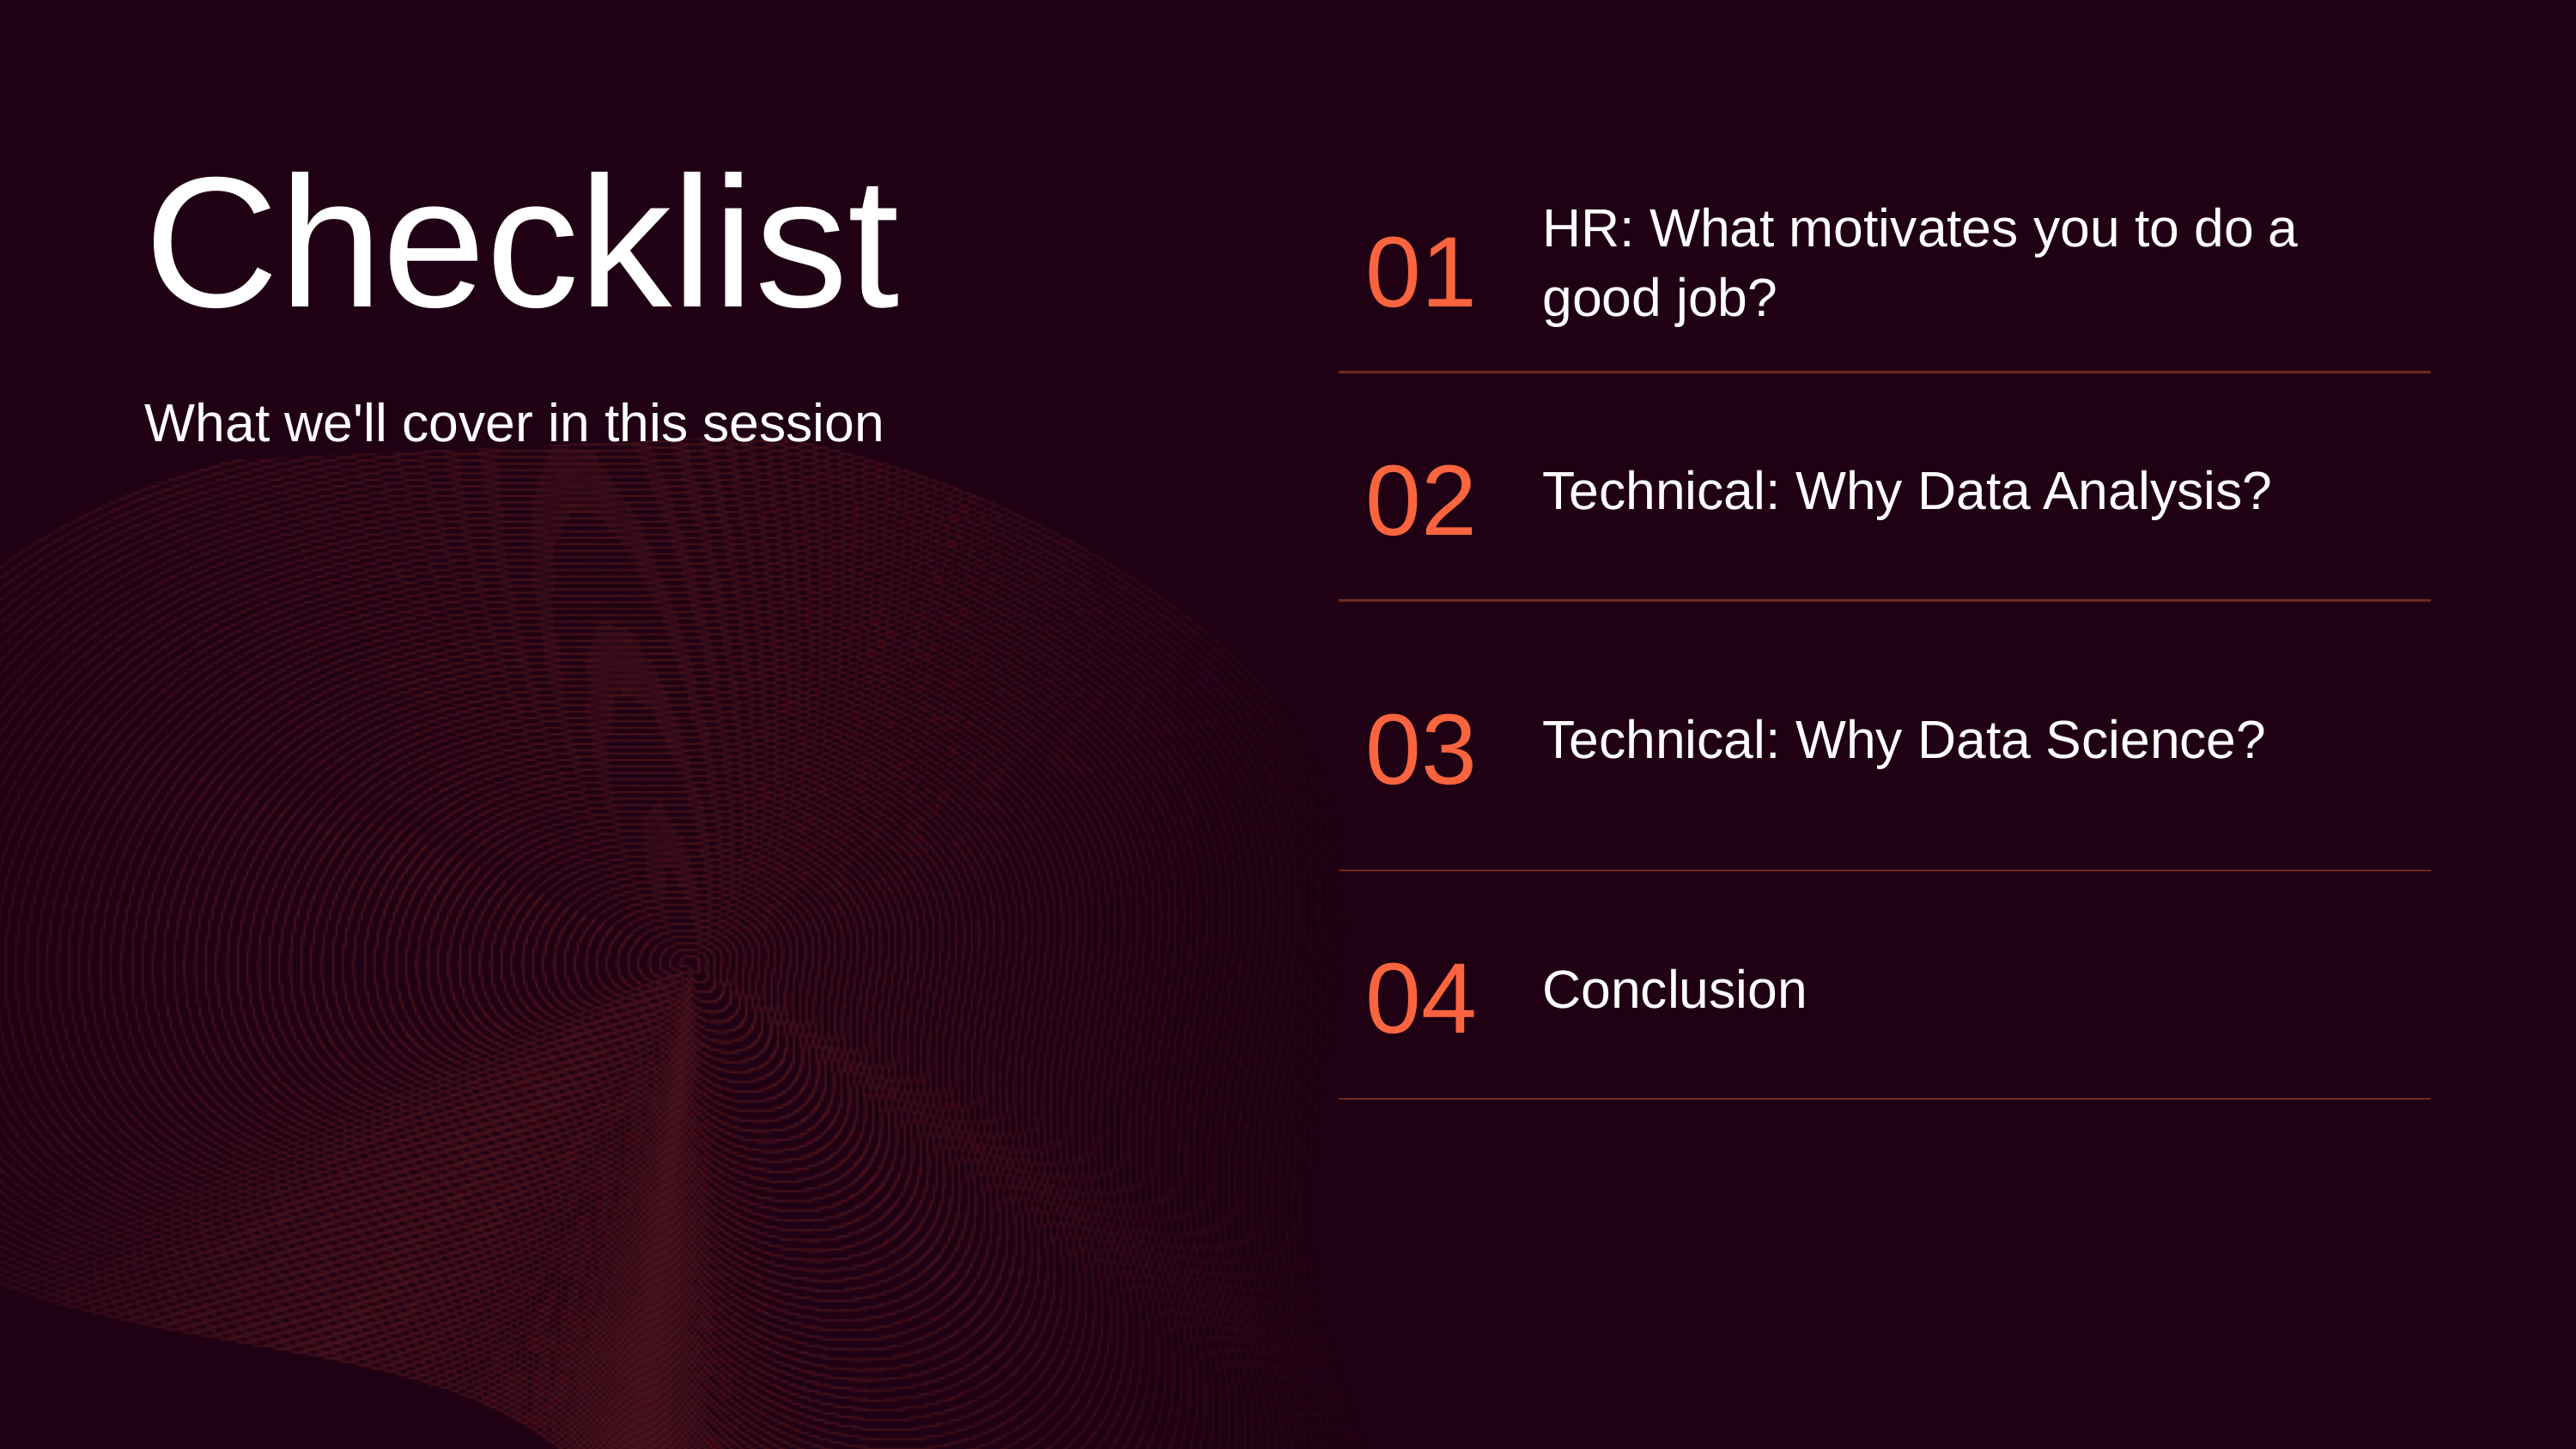

Checklist
What we'll cover in this session
| 01 | HR: What motivates you to do a good job? |
| --- | --- |
| 02 | Technical: Why Data Analysis? |
| 03 | Technical: Why Data Science? |
| 04 | Conclusion |